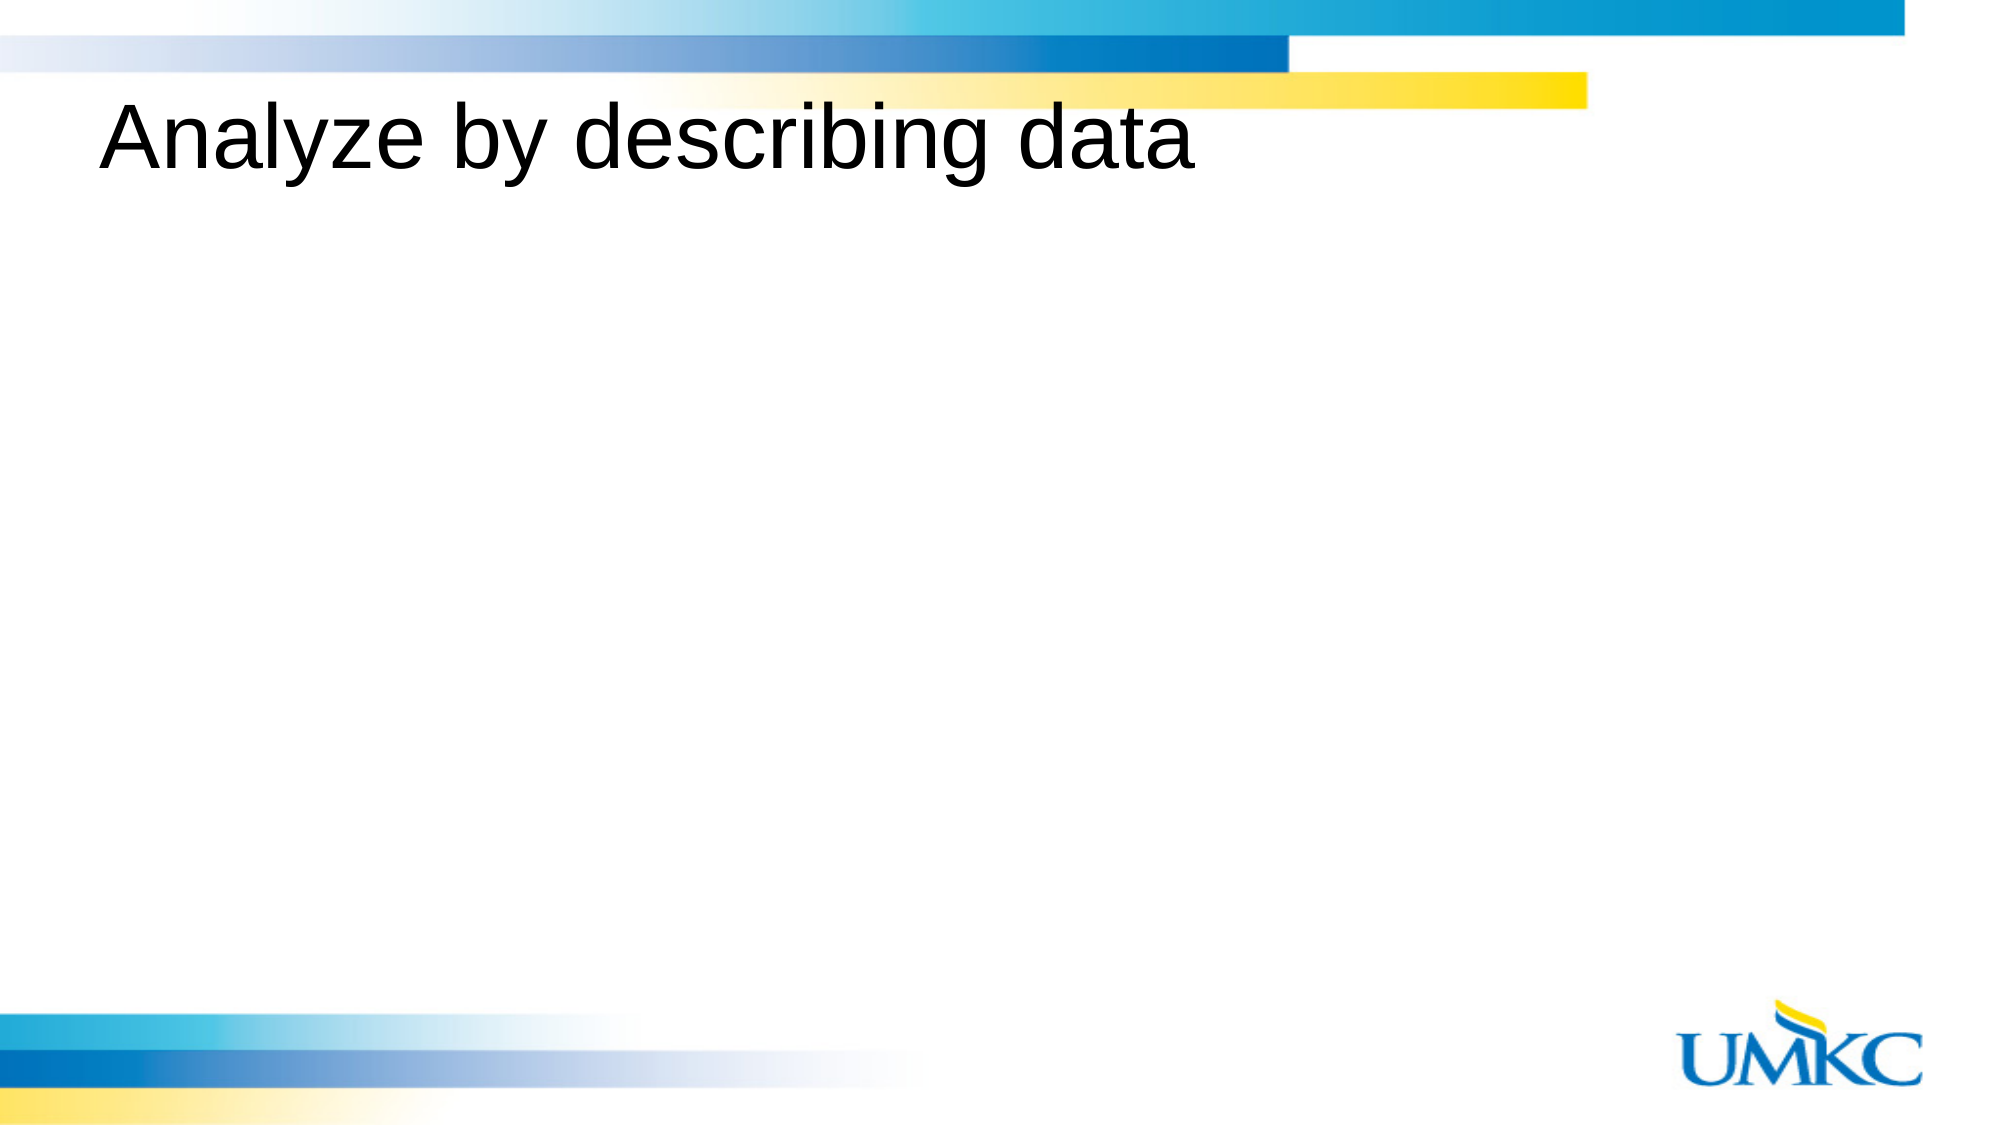

# Which features are available in the dataset?

Which features are categorical?

Which features are numerical?

Which features are mixed data types?

Which features may contain errors or typos?

Which features contain blank, null or empty values?

What are the data types for various features?

Analyze by describing data